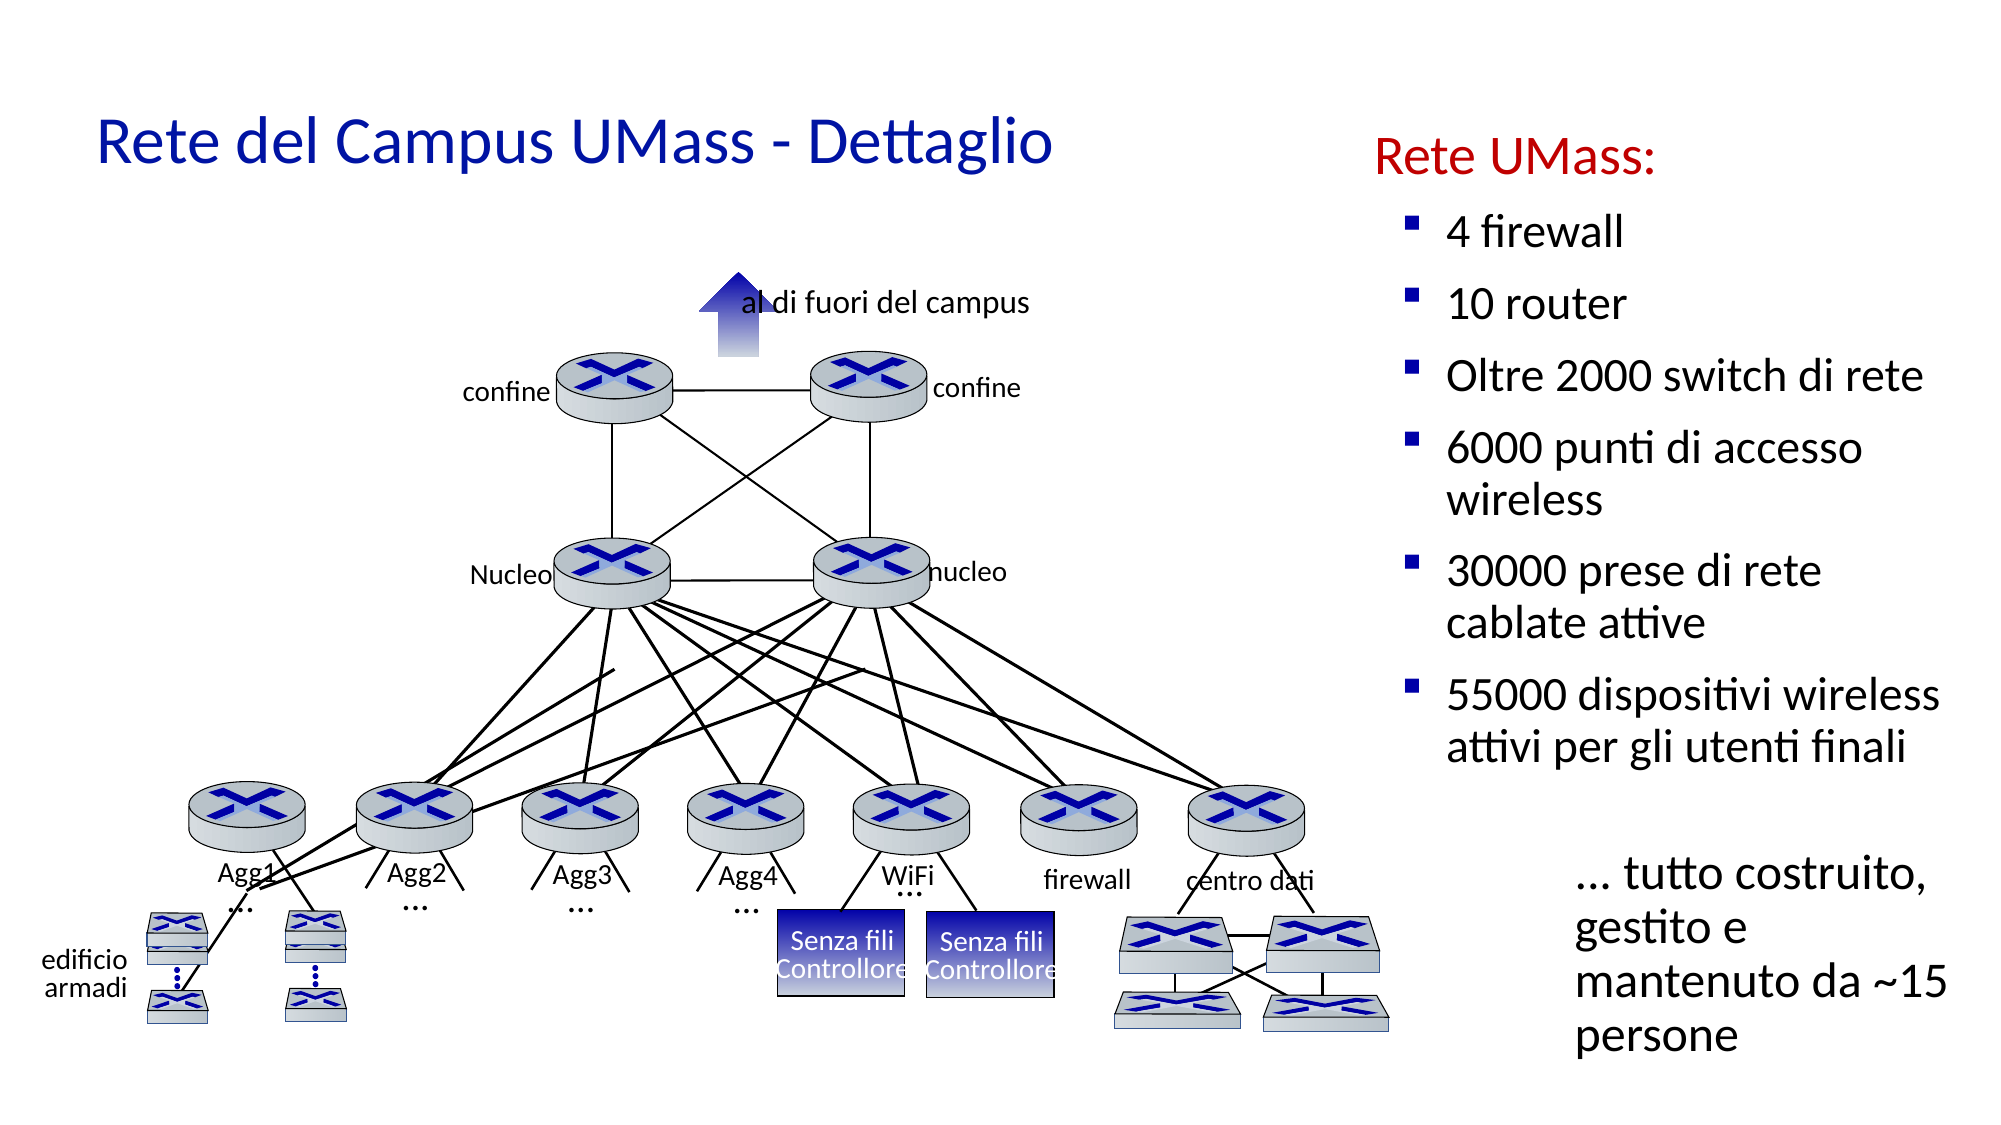

# Rete del Campus UMass - Dettaglio
Rete UMass:
4 firewall
10 router
Oltre 2000 switch di rete
6000 punti di accesso wireless
30000 prese di rete cablate attive
55000 dispositivi wireless attivi per gli utenti finali

al di fuori del campus

confine
confine

nucleo
Nucleo

... tutto costruito, gestito e mantenuto da ~15 persone

Agg2
...
Agg1
...
edificio
armadi
Agg3
...
WiFi
Agg4
...
firewall
centro dati
...

Senza fili
Controllore

Senza fili
Controllore